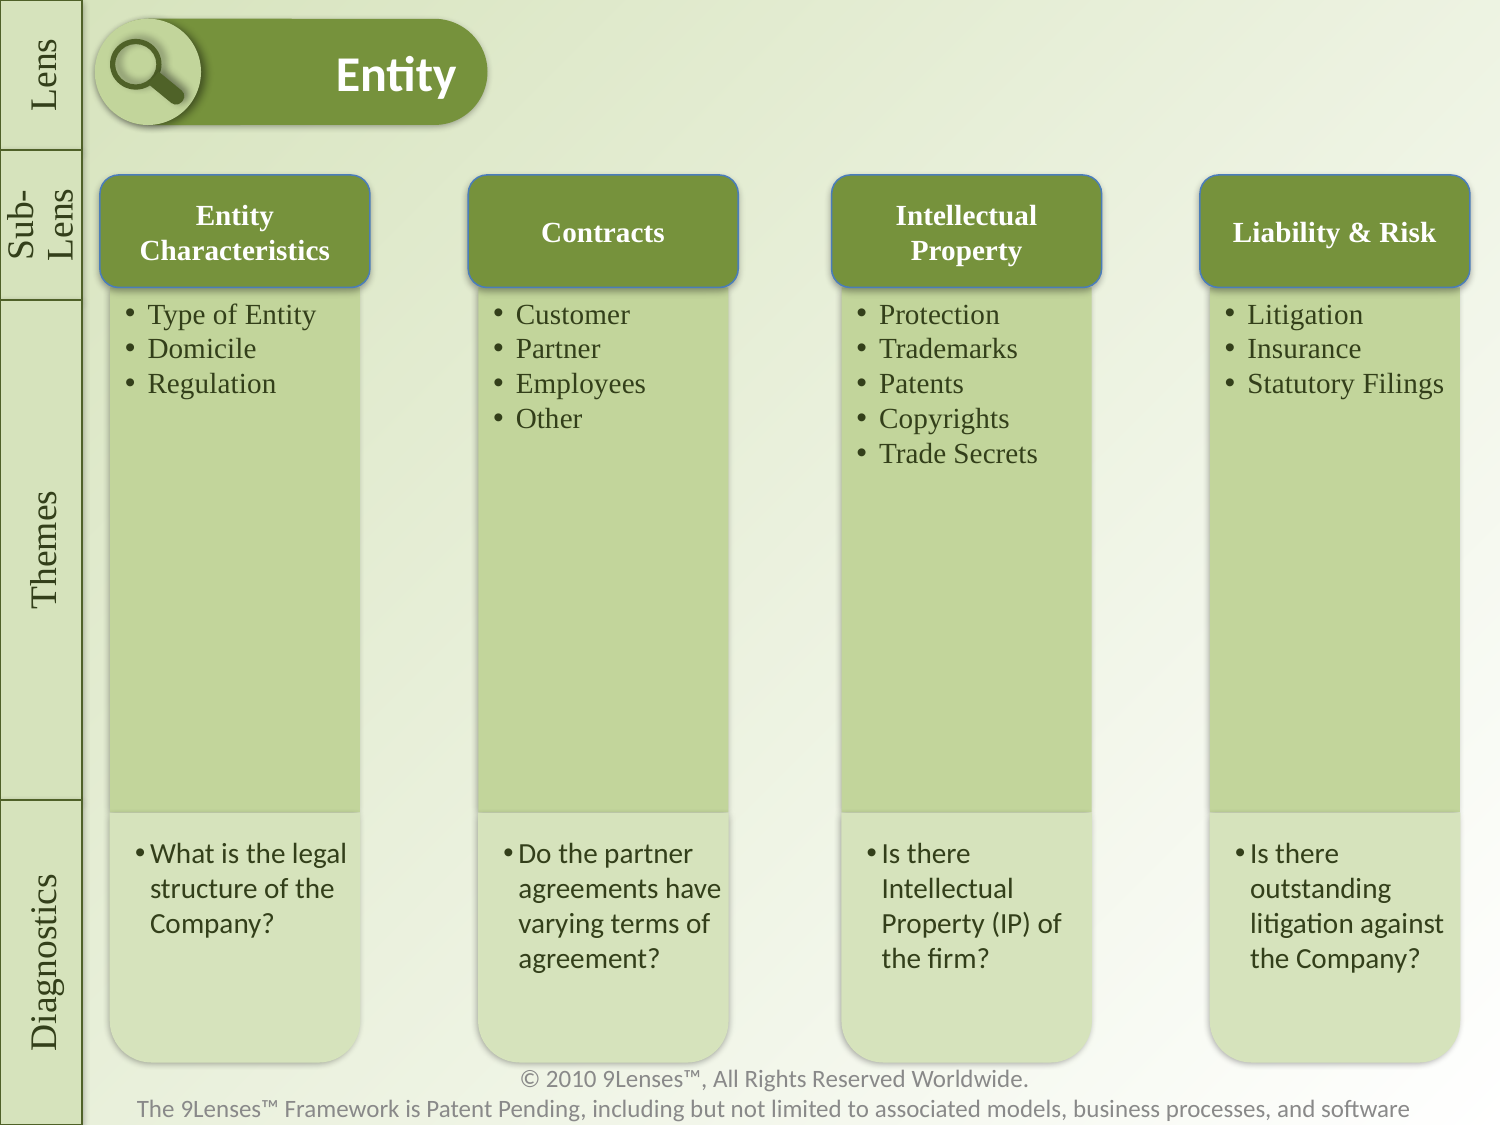

Lens
Sub- Lens
Themes
Diagnostics

Entity

Entity Characteristics
Type of Entity
Domicile
Regulation

What is the legal structure of the Company?
Contracts
Customer
Partner
Employees
Other

Do the partner agreements have varying terms of agreement?
Intellectual Property
Protection
Trademarks
Patents
Copyrights
Trade Secrets

Is there Intellectual Property (IP) of the firm?

Liability & Risk
Litigation
Insurance
Statutory Filings

Is there outstanding litigation against the Company?